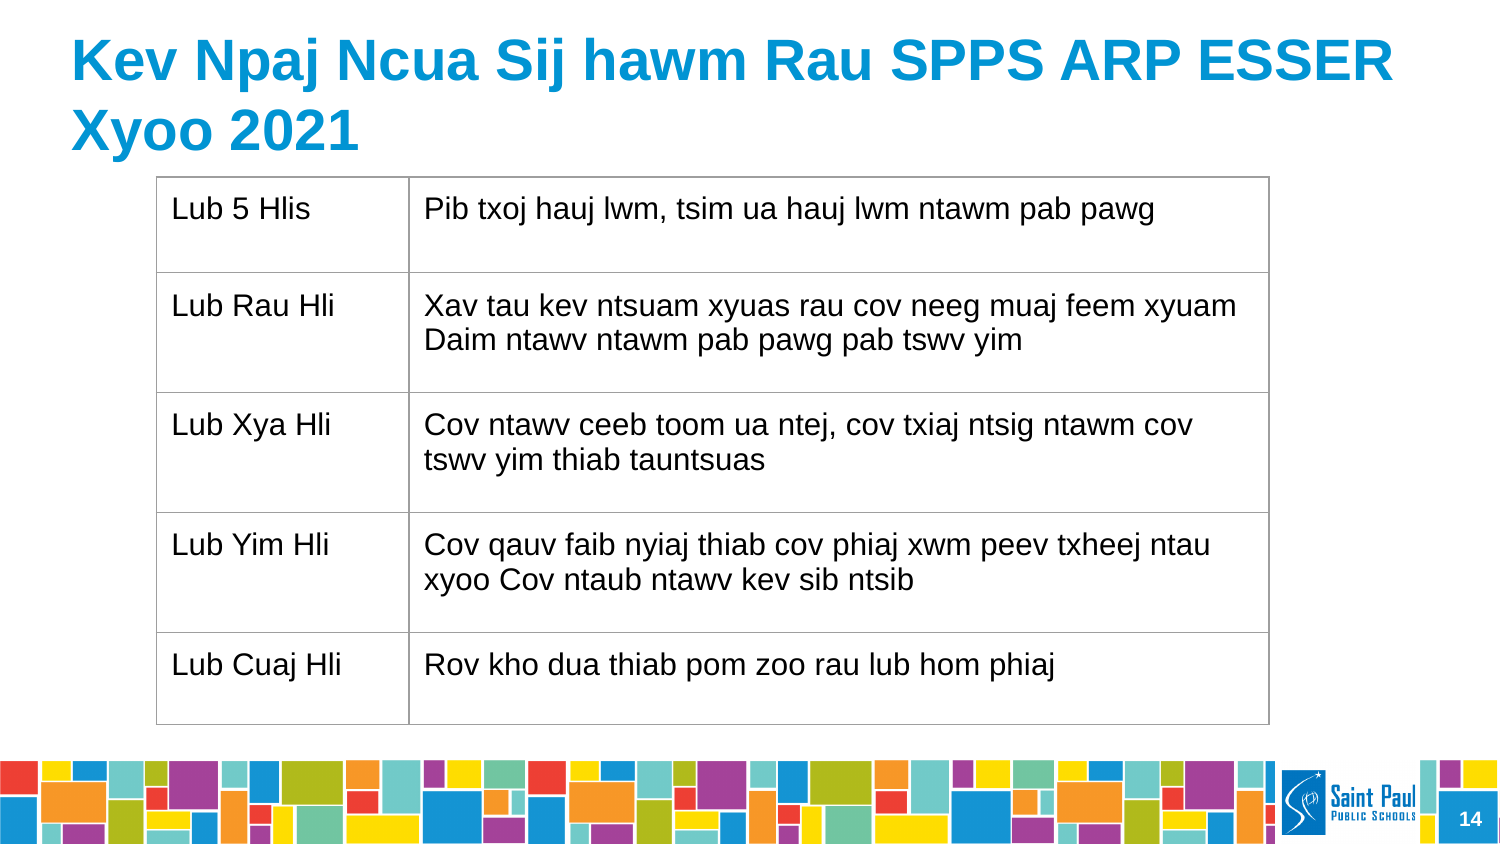

# Kev Npaj Ncua Sij hawm Rau SPPS ARP ESSER Xyoo 2021
| Lub 5 Hlis | Pib txoj hauj lwm, tsim ua hauj lwm ntawm pab pawg |
| --- | --- |
| Lub Rau Hli | Xav tau kev ntsuam xyuas rau cov neeg muaj feem xyuam Daim ntawv ntawm pab pawg pab tswv yim |
| Lub Xya Hli | Cov ntawv ceeb toom ua ntej, cov txiaj ntsig ntawm cov tswv yim thiab tauntsuas |
| Lub Yim Hli | Cov qauv faib nyiaj thiab cov phiaj xwm peev txheej ntau xyoo Cov ntaub ntawv kev sib ntsib |
| Lub Cuaj Hli | Rov kho dua thiab pom zoo rau lub hom phiaj |